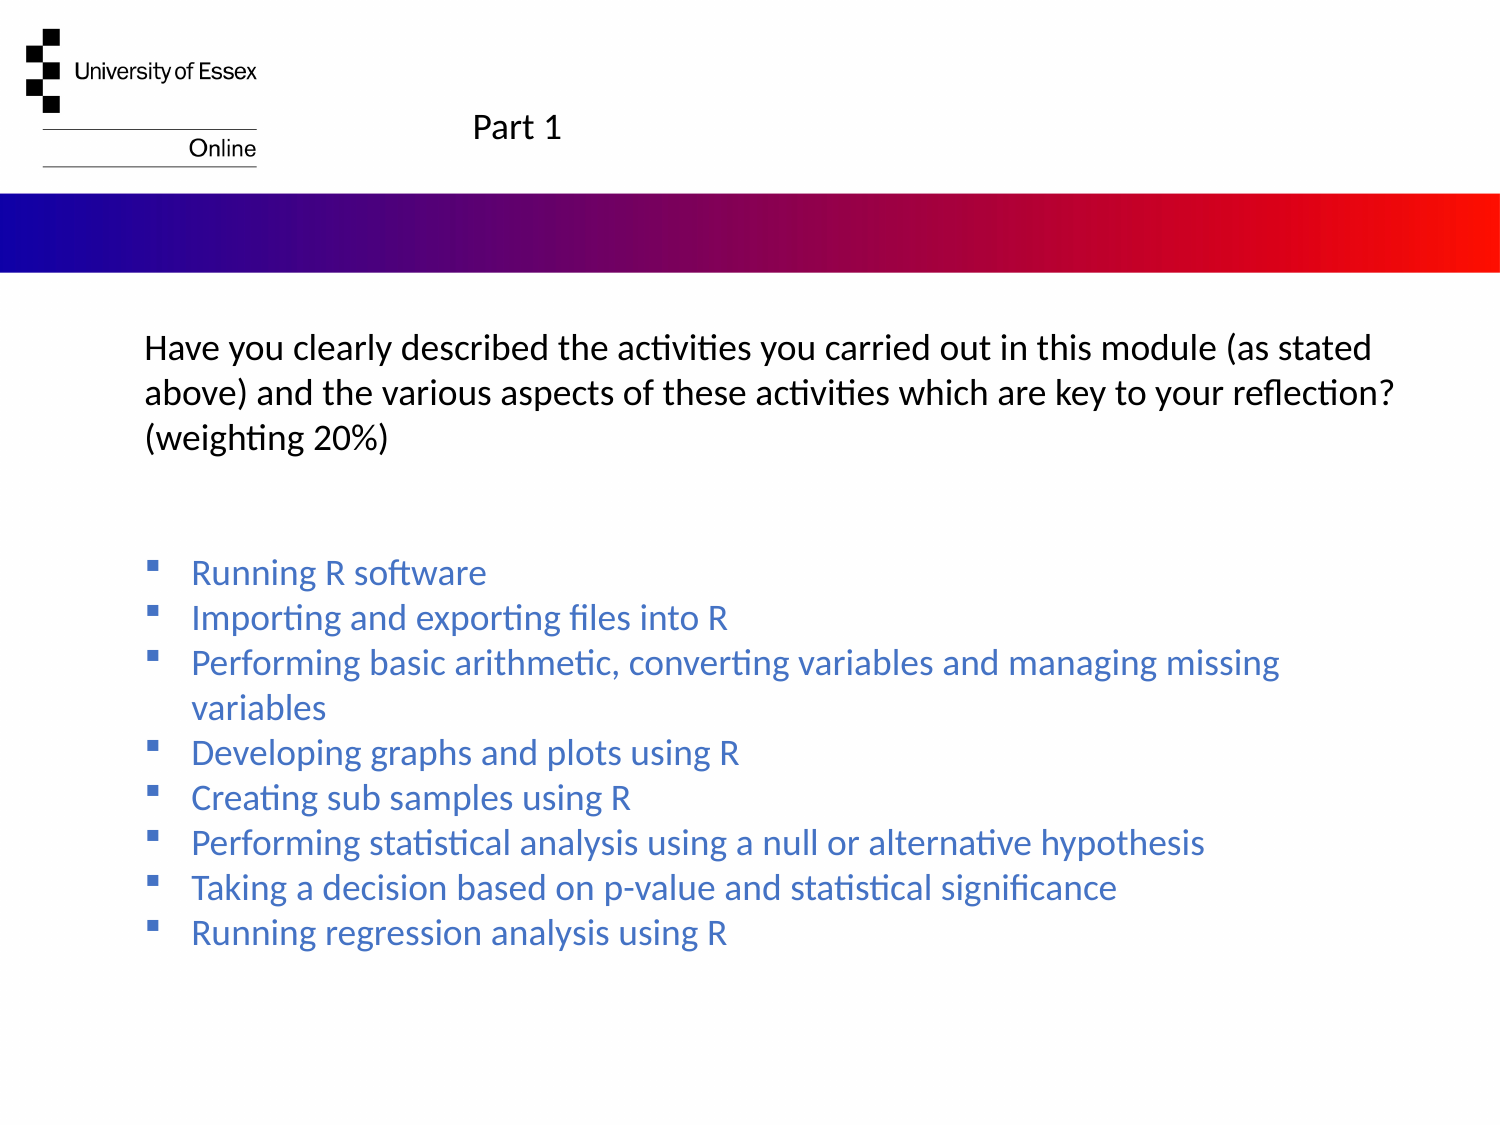

Part 1
Have you clearly described the activities you carried out in this module (as stated above) and the various aspects of these activities which are key to your reflection? (weighting 20%)

Running R software
Importing and exporting files into R
Performing basic arithmetic, converting variables and managing missing variables
Developing graphs and plots using R
Creating sub samples using R
Performing statistical analysis using a null or alternative hypothesis
Taking a decision based on p-value and statistical significance
Running regression analysis using R